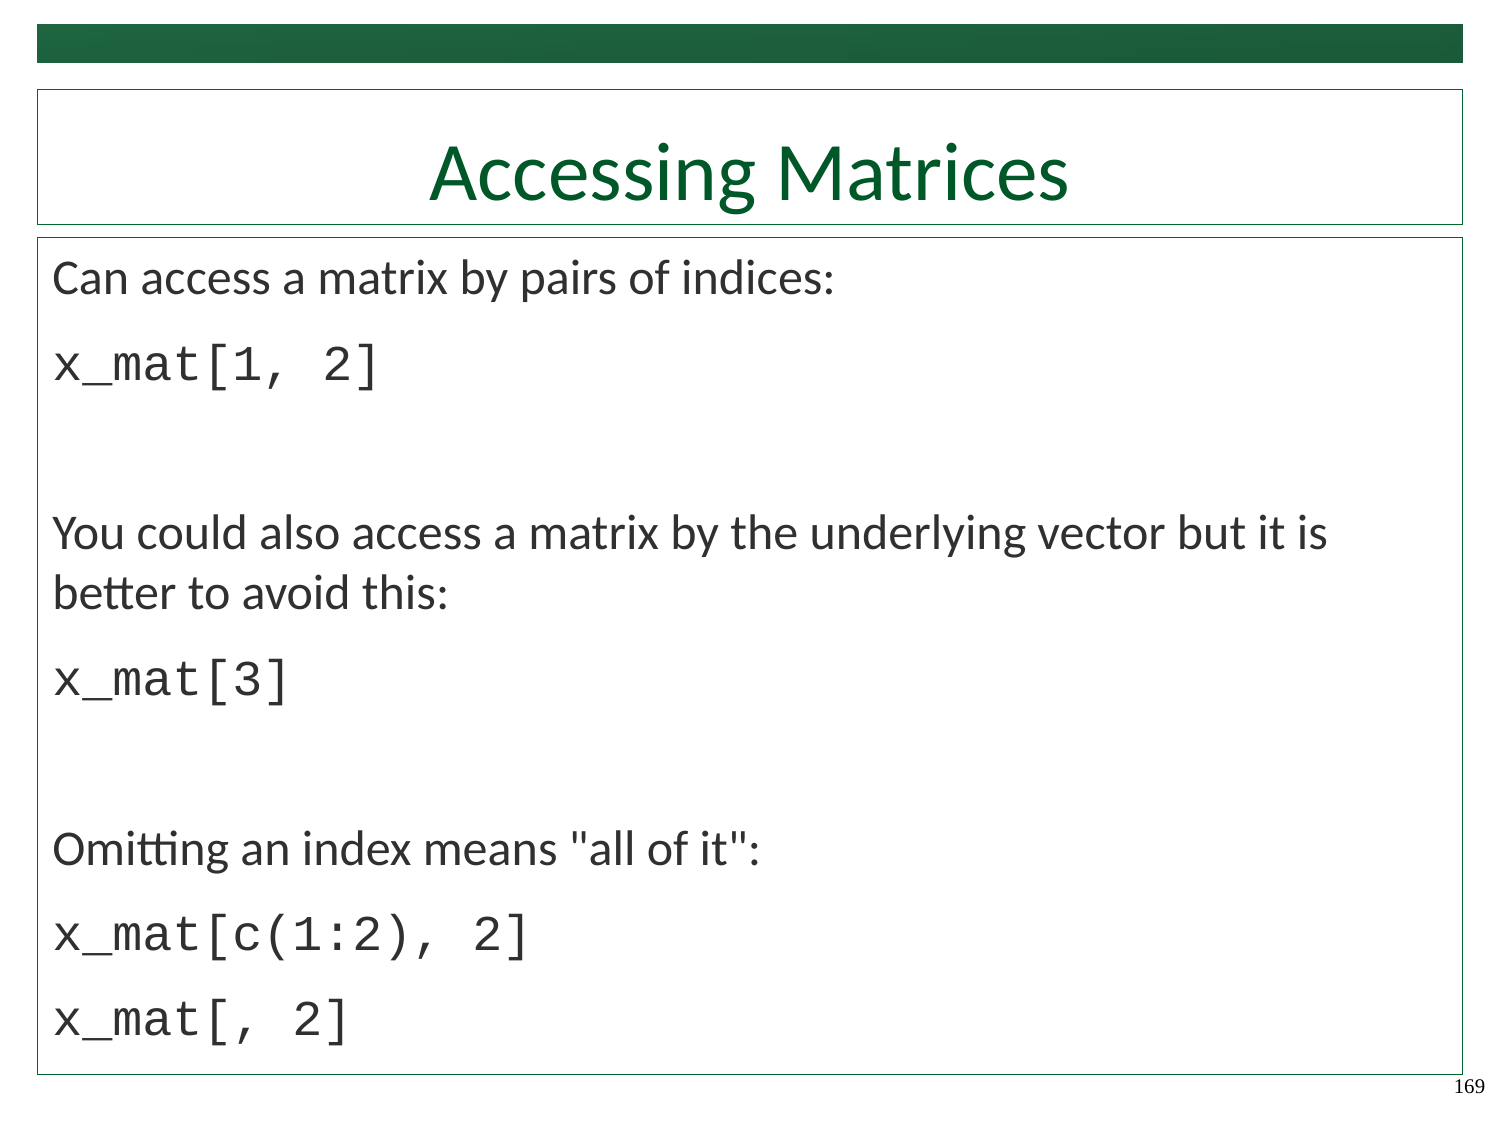

# Accessing Matrices
Can access a matrix by pairs of indices:
x_mat[1, 2]

You could also access a matrix by the underlying vector but it is better to avoid this:
x_mat[3]

Omitting an index means "all of it":
x_mat[c(1:2), 2]
x_mat[, 2]
169